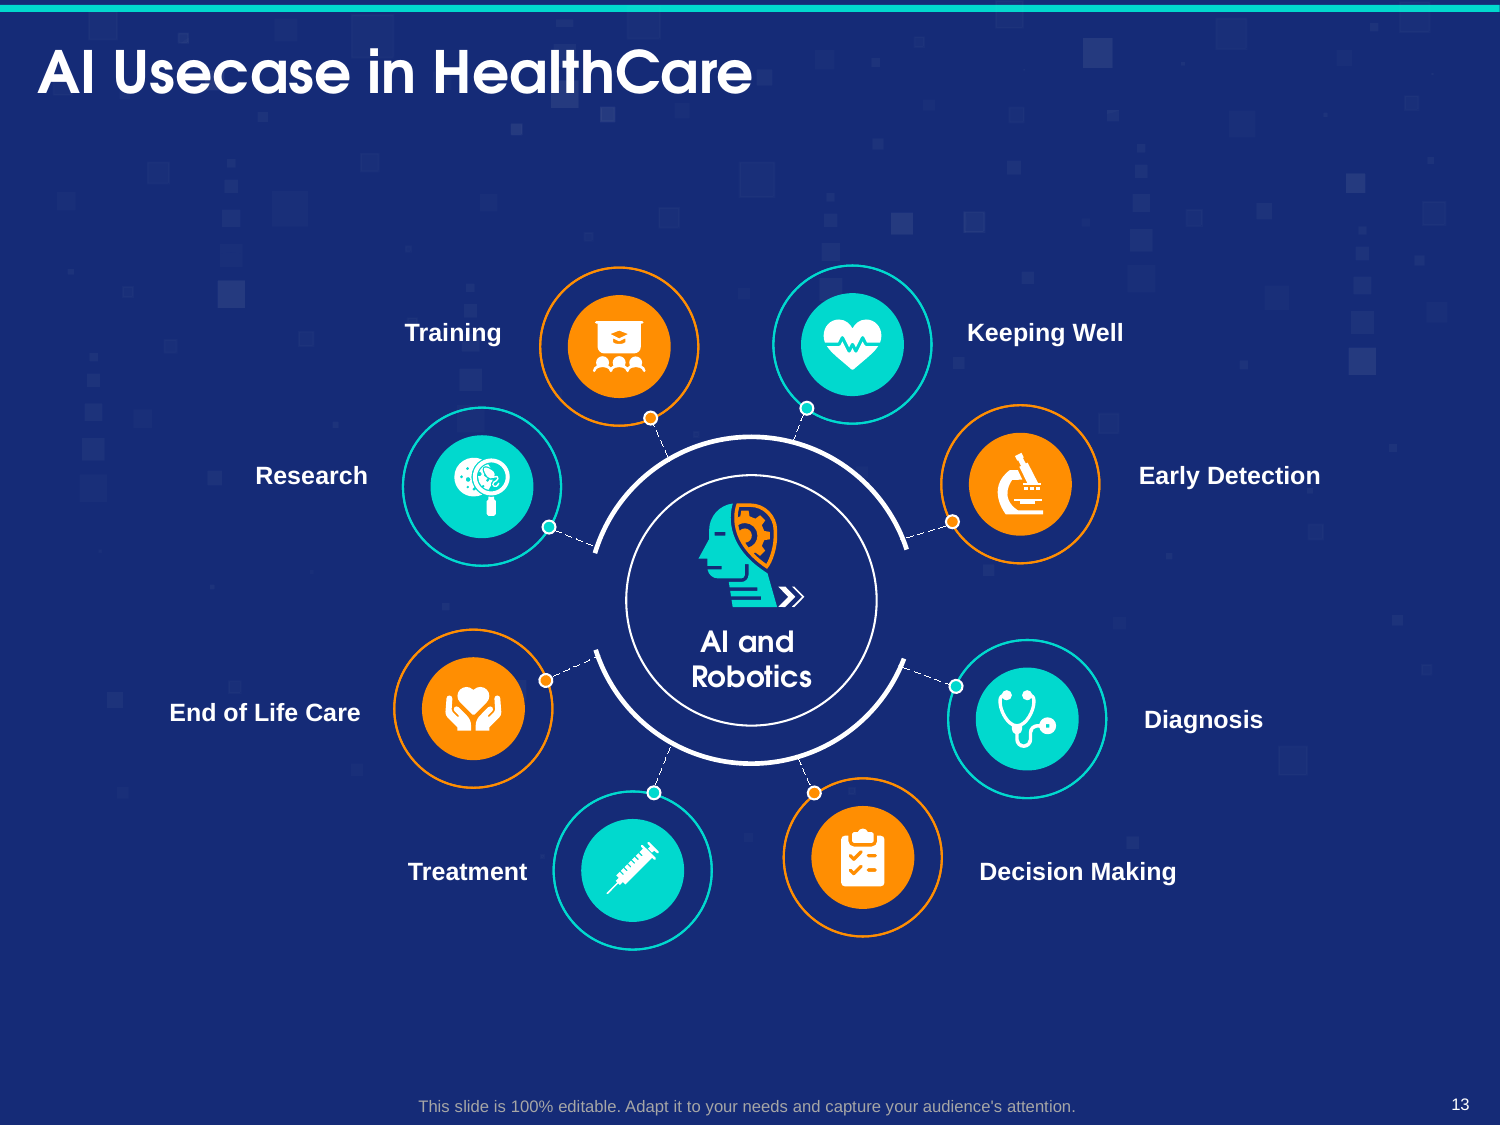

# AI Usecase in HealthCare

Training
Keeping Well

Research
Early Detection

AI and
Robotics

End of Life Care

Diagnosis

Treatment
Decision Making
13
This slide is 100% editable. Adapt it to your needs and capture your audience's attention.